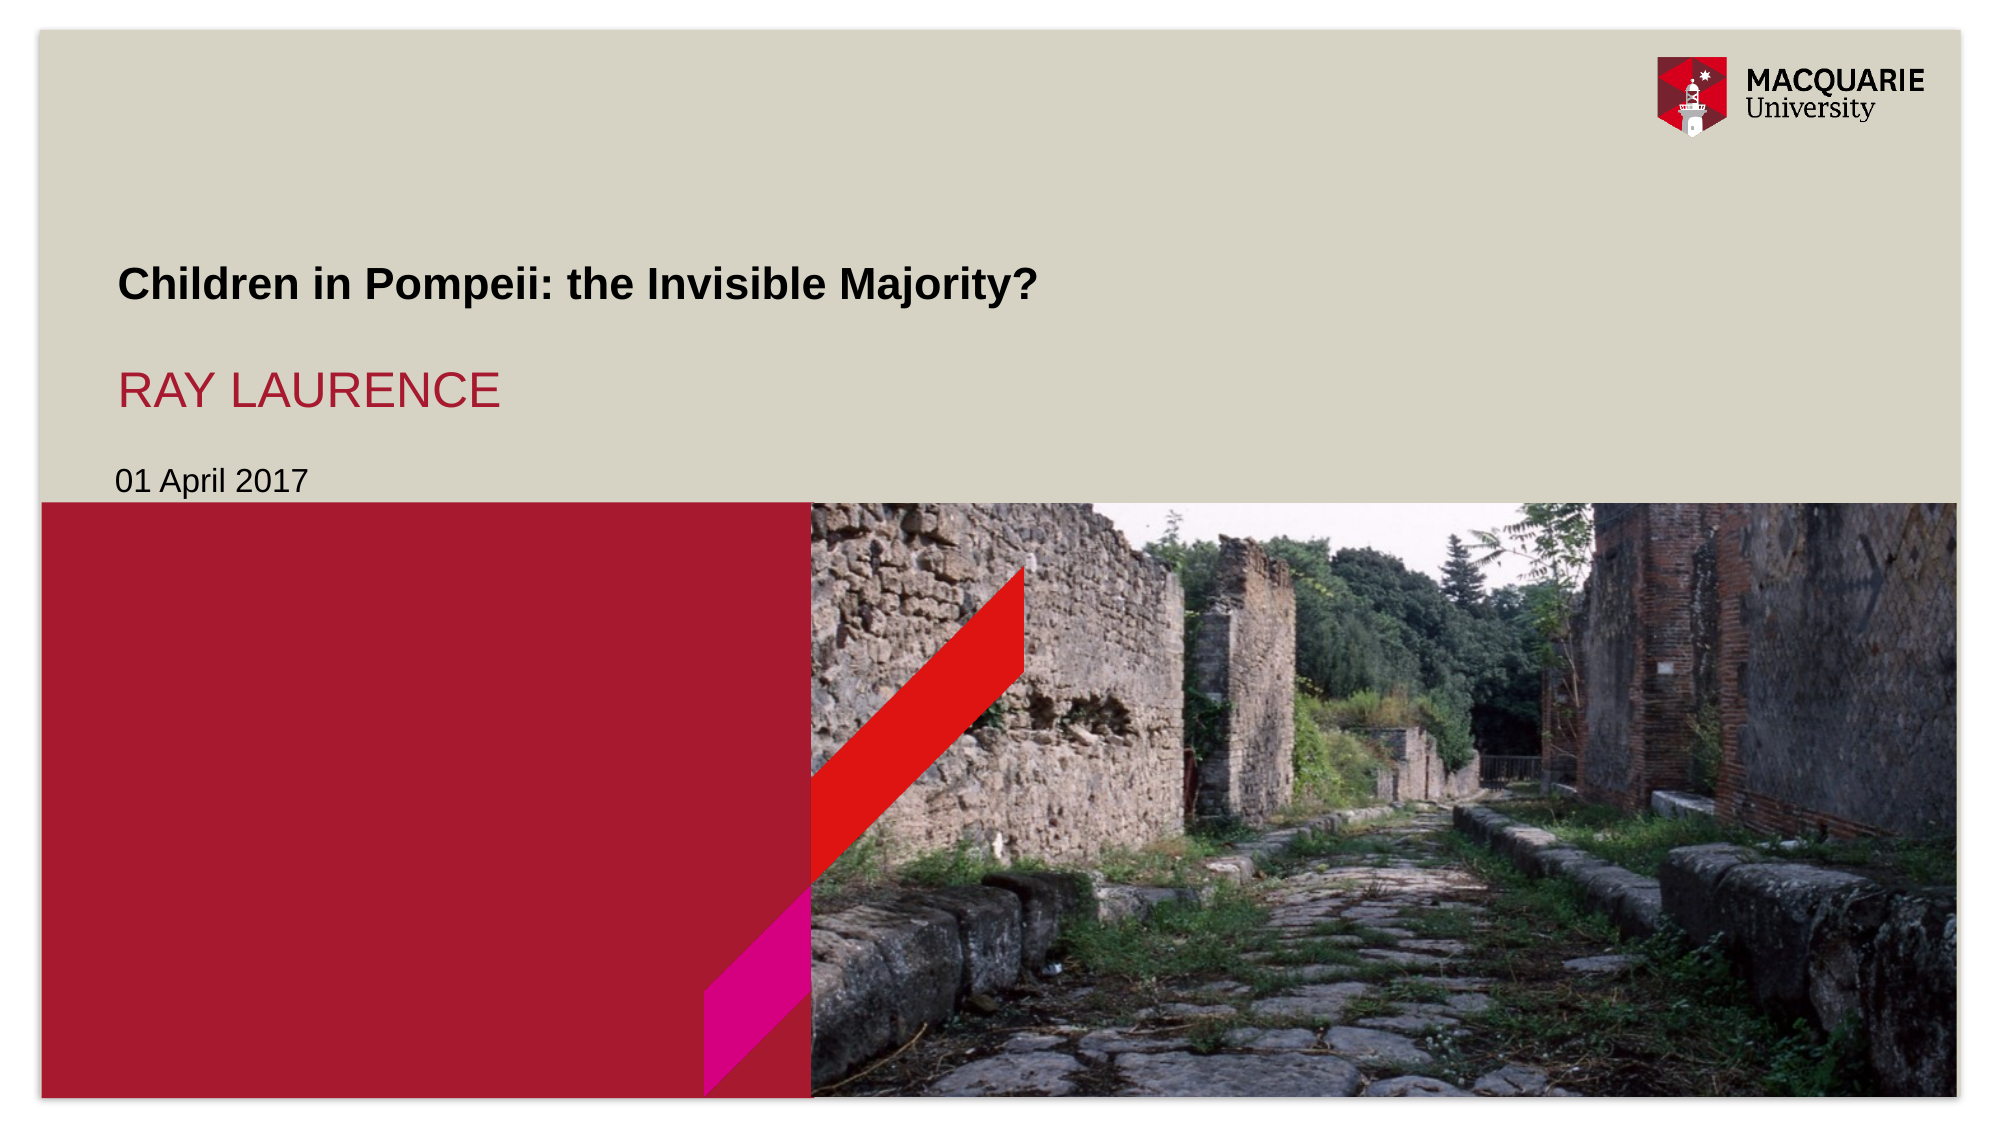

# Children in Pompeii: the Invisible Majority?
Ray Laurence
01 April 2017